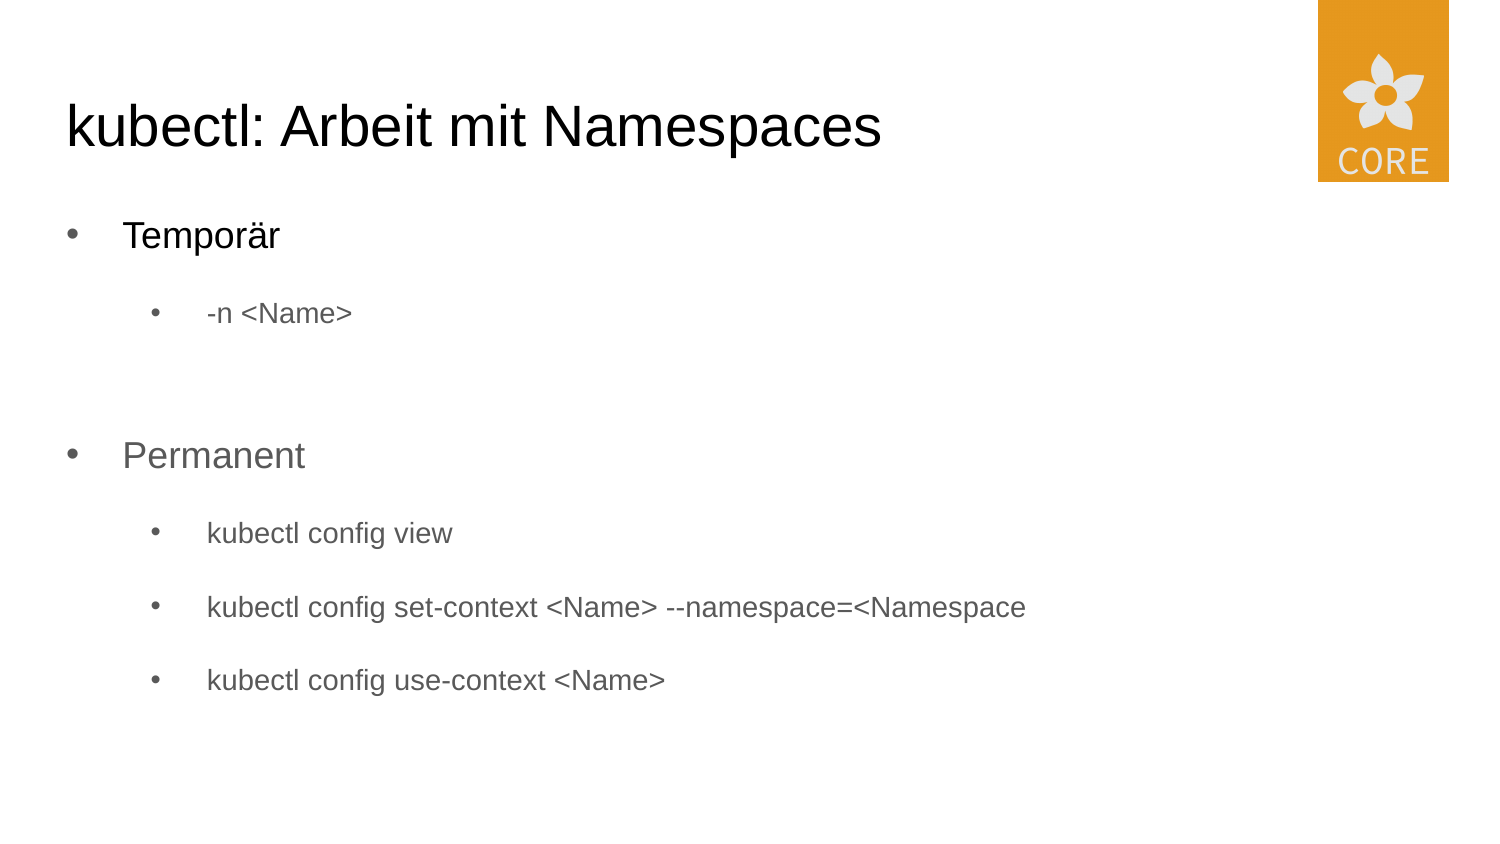

# kubectl: Arbeit mit Namespaces
Temporär
-n <Name>

Permanent
kubectl config view
kubectl config set-context <Name> --namespace=<Namespace
kubectl config use-context <Name>